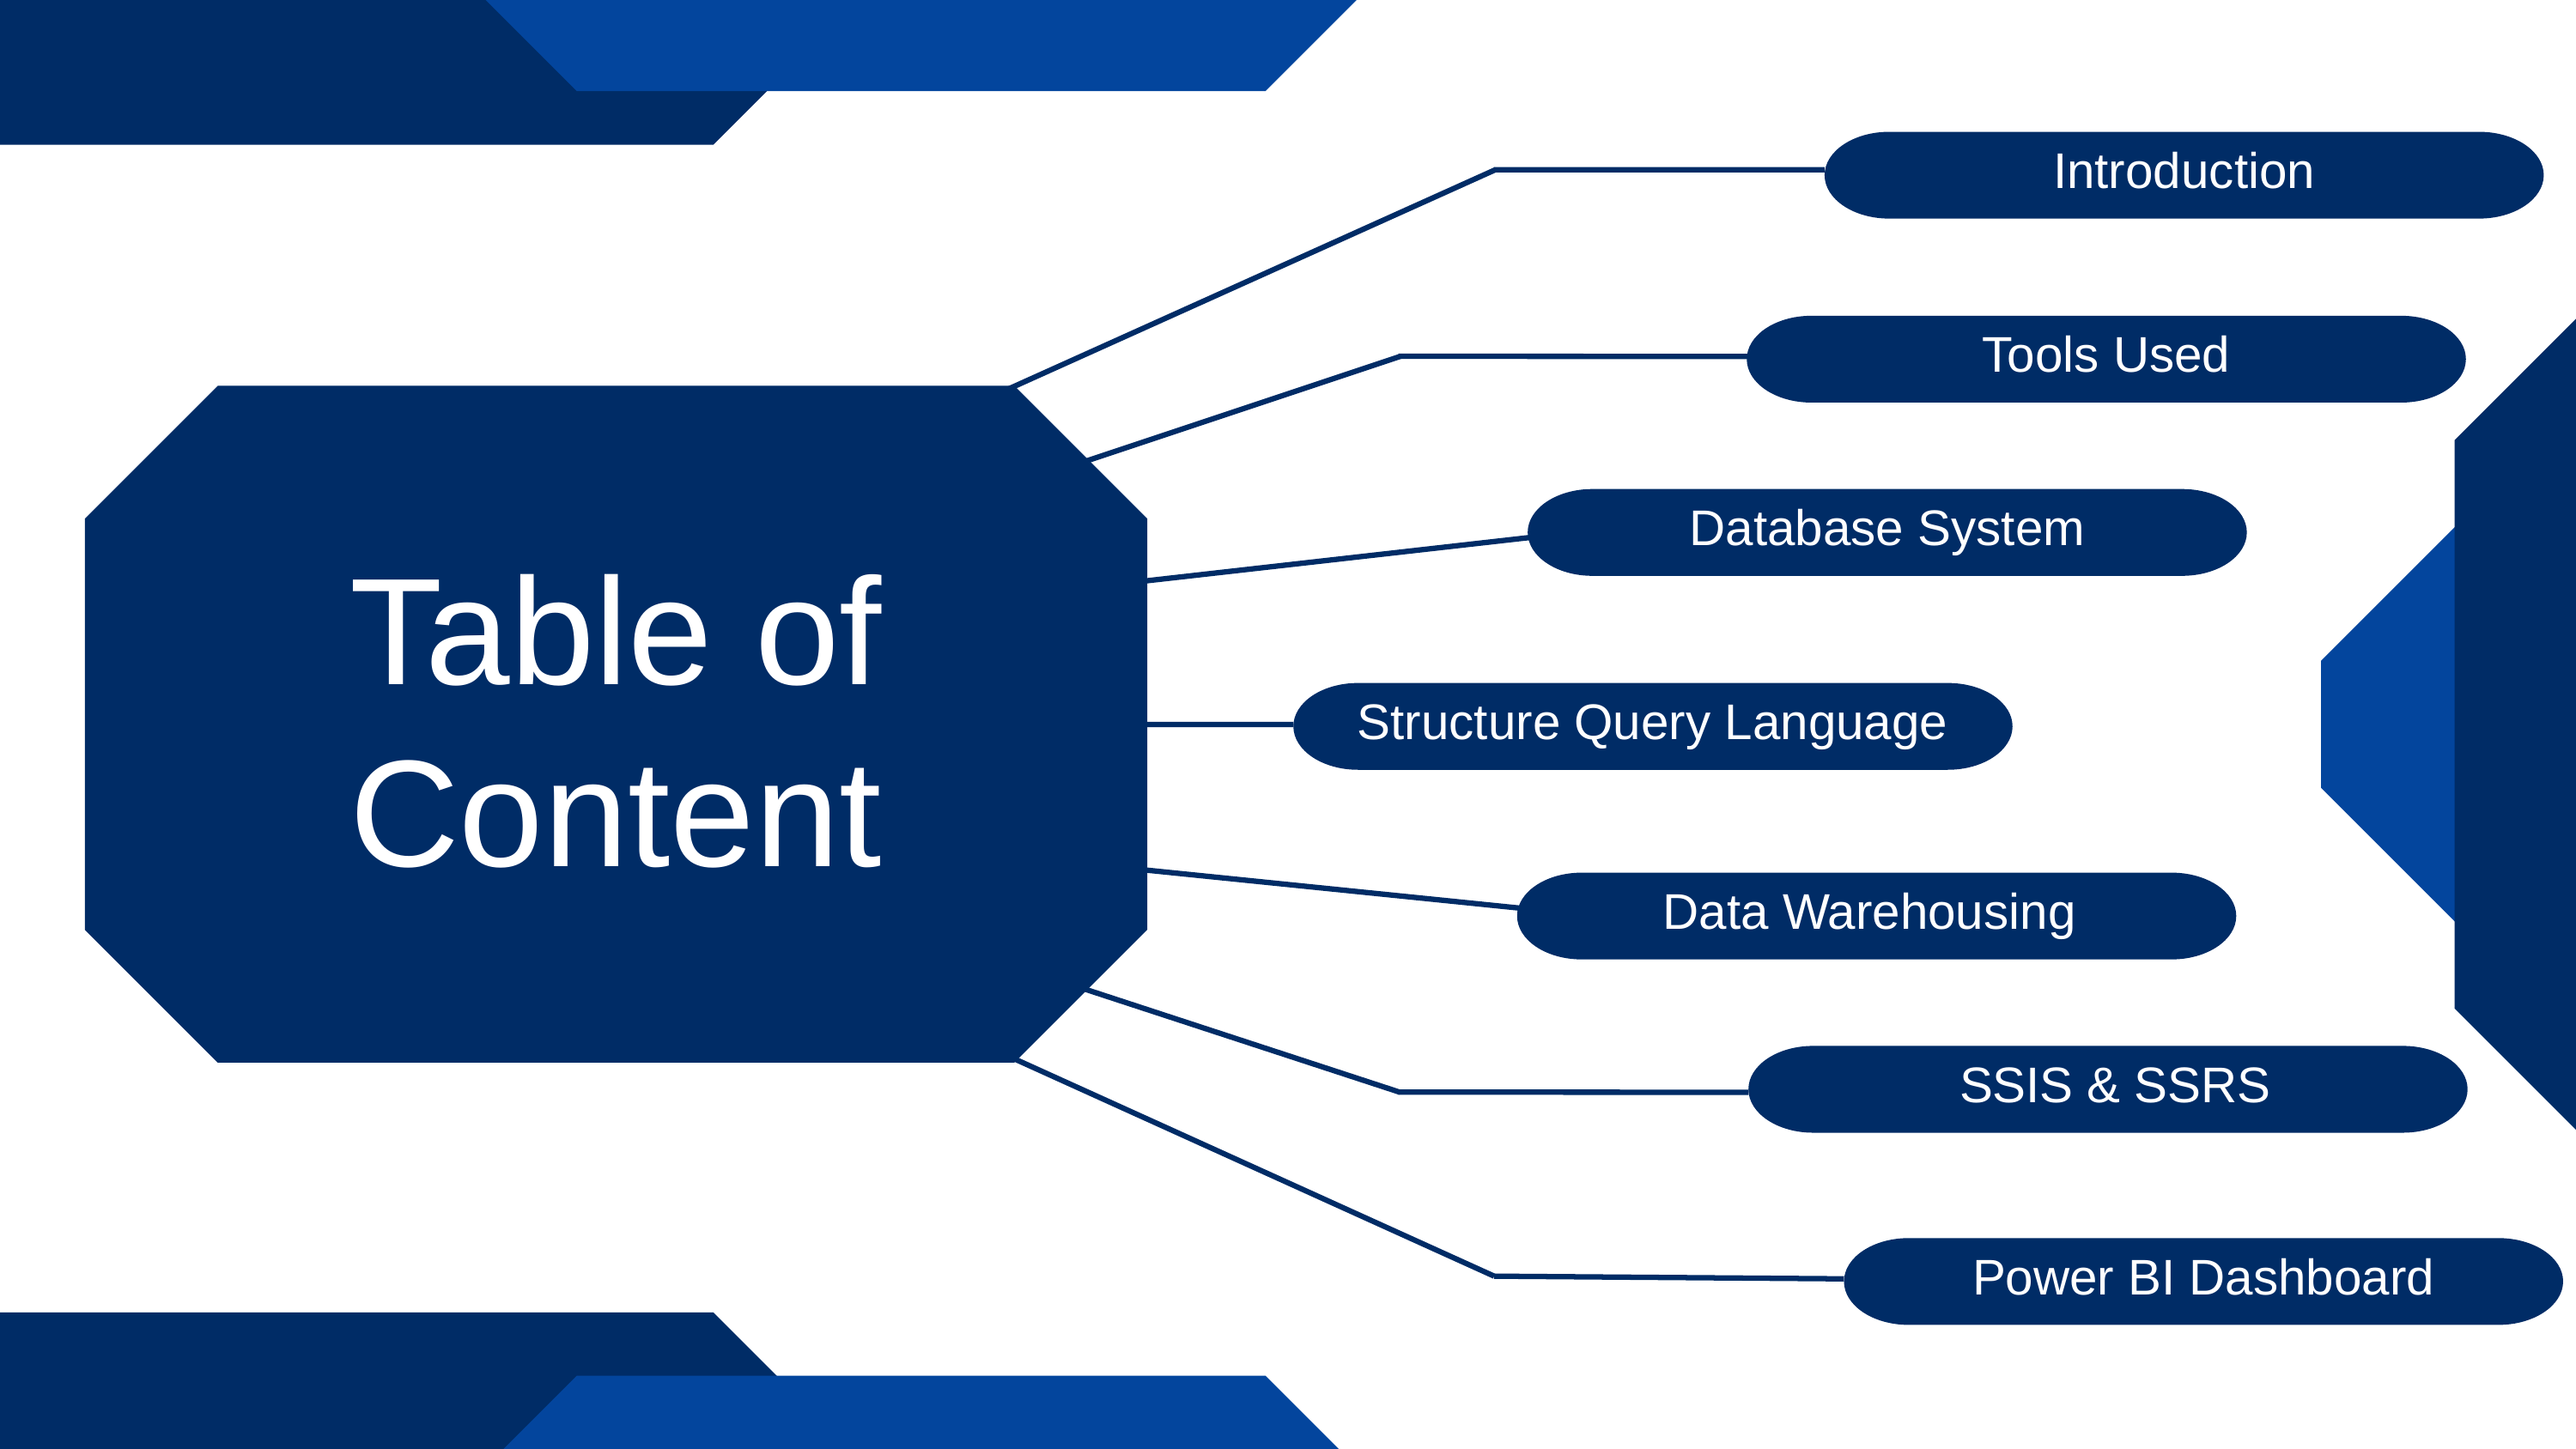

Introduction

Tools Used

Database System
Table of Content

Structure Query Language

Data Warehousing

 SSIS & SSRS

Power BI Dashboard